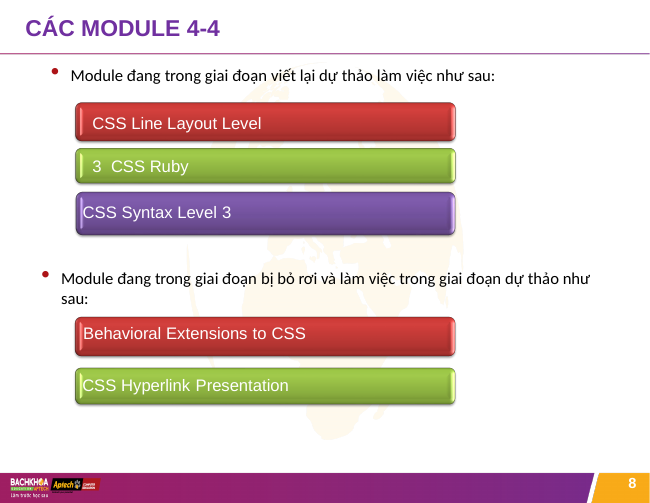

# CÁC MODULE 4-4
Module đang trong giai đoạn viết lại dự thảo làm việc như sau:
CSS Line Layout Level 3  CSS Ruby

CSS Syntax Level 3
Module đang trong giai đoạn bị bỏ rơi và làm việc trong giai đoạn dự thảo như  sau:

Behavioral Extensions to CSS

CSS Hyperlink Presentation
8